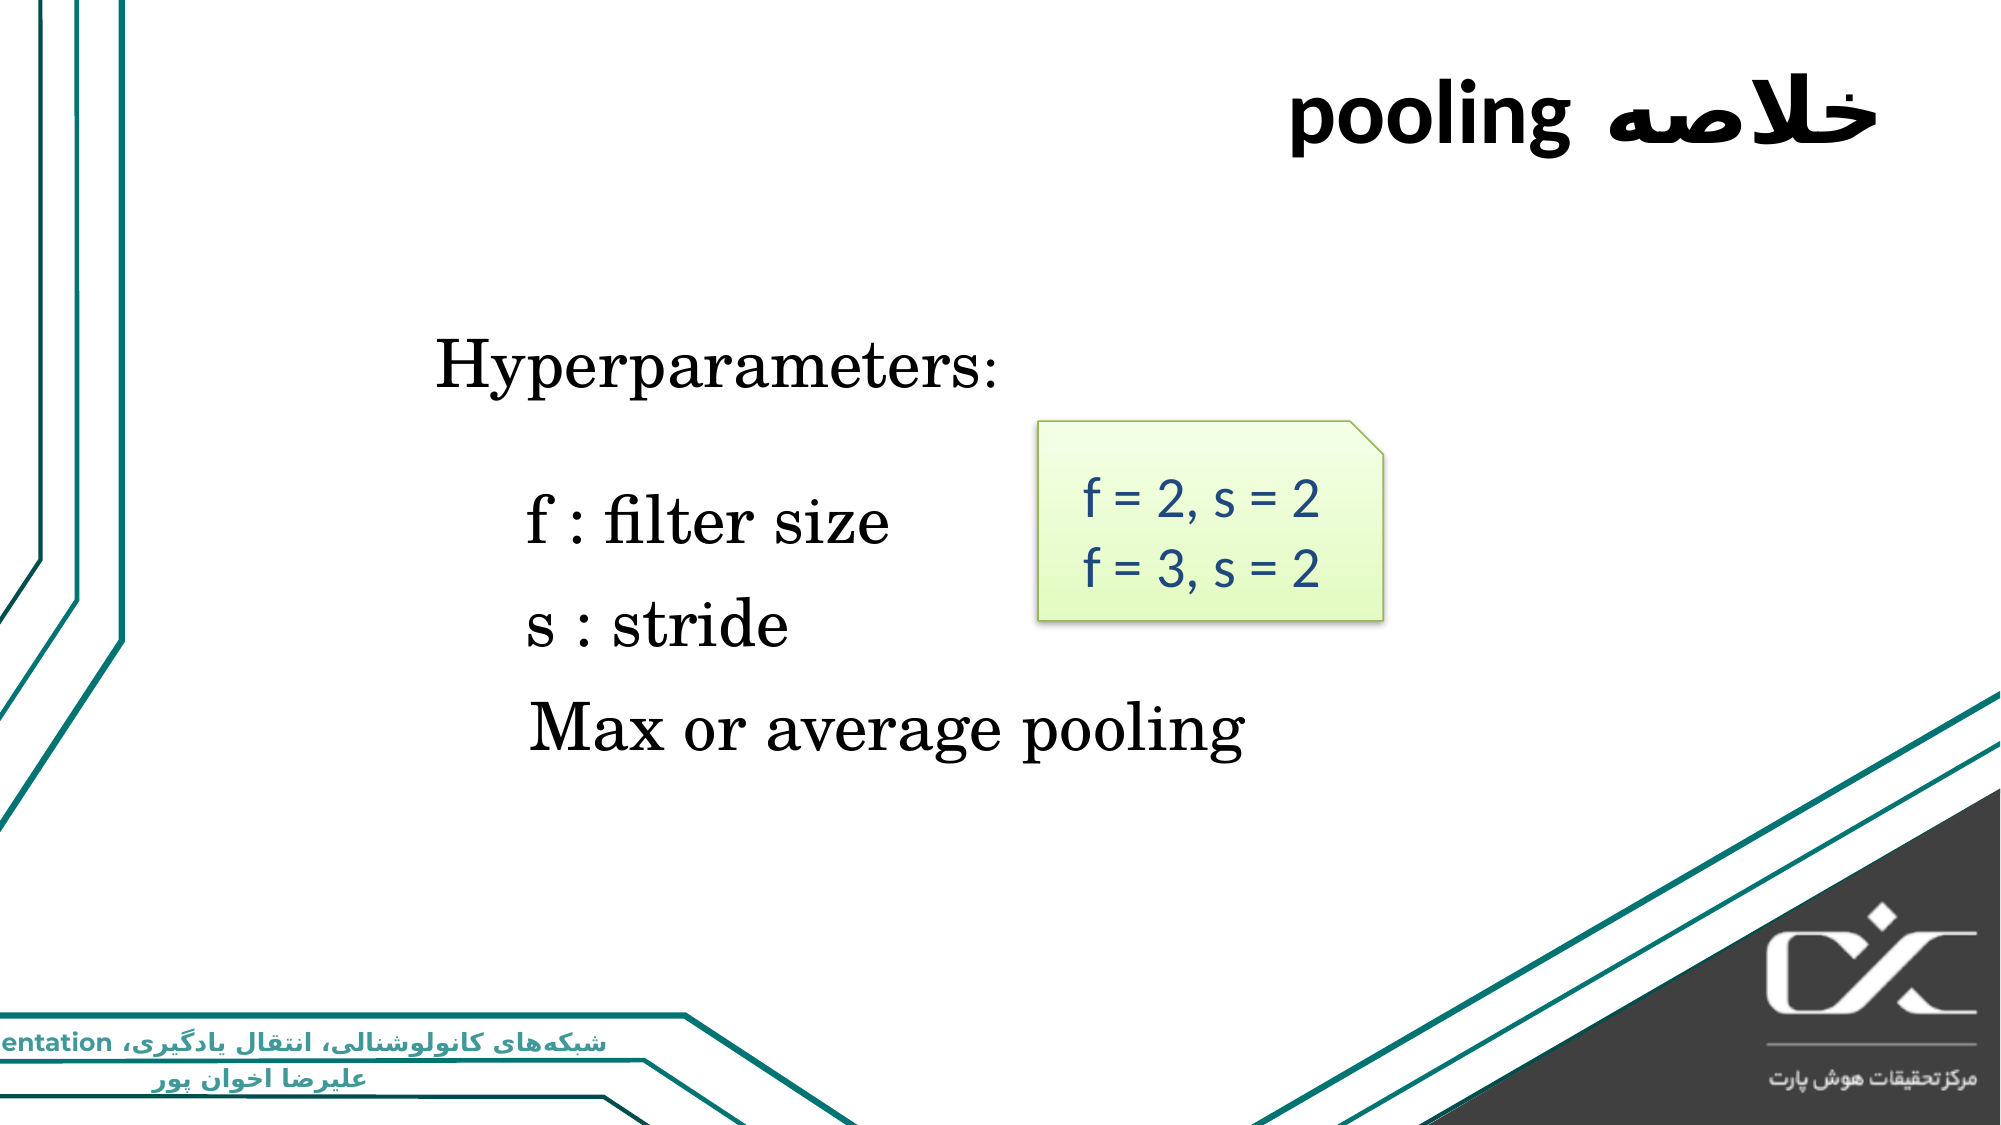

خلاصه pooling
Hyperparameters:
f = 2, s = 2
f = 3, s = 2
f : filter size
s : stride
Max or average pooling